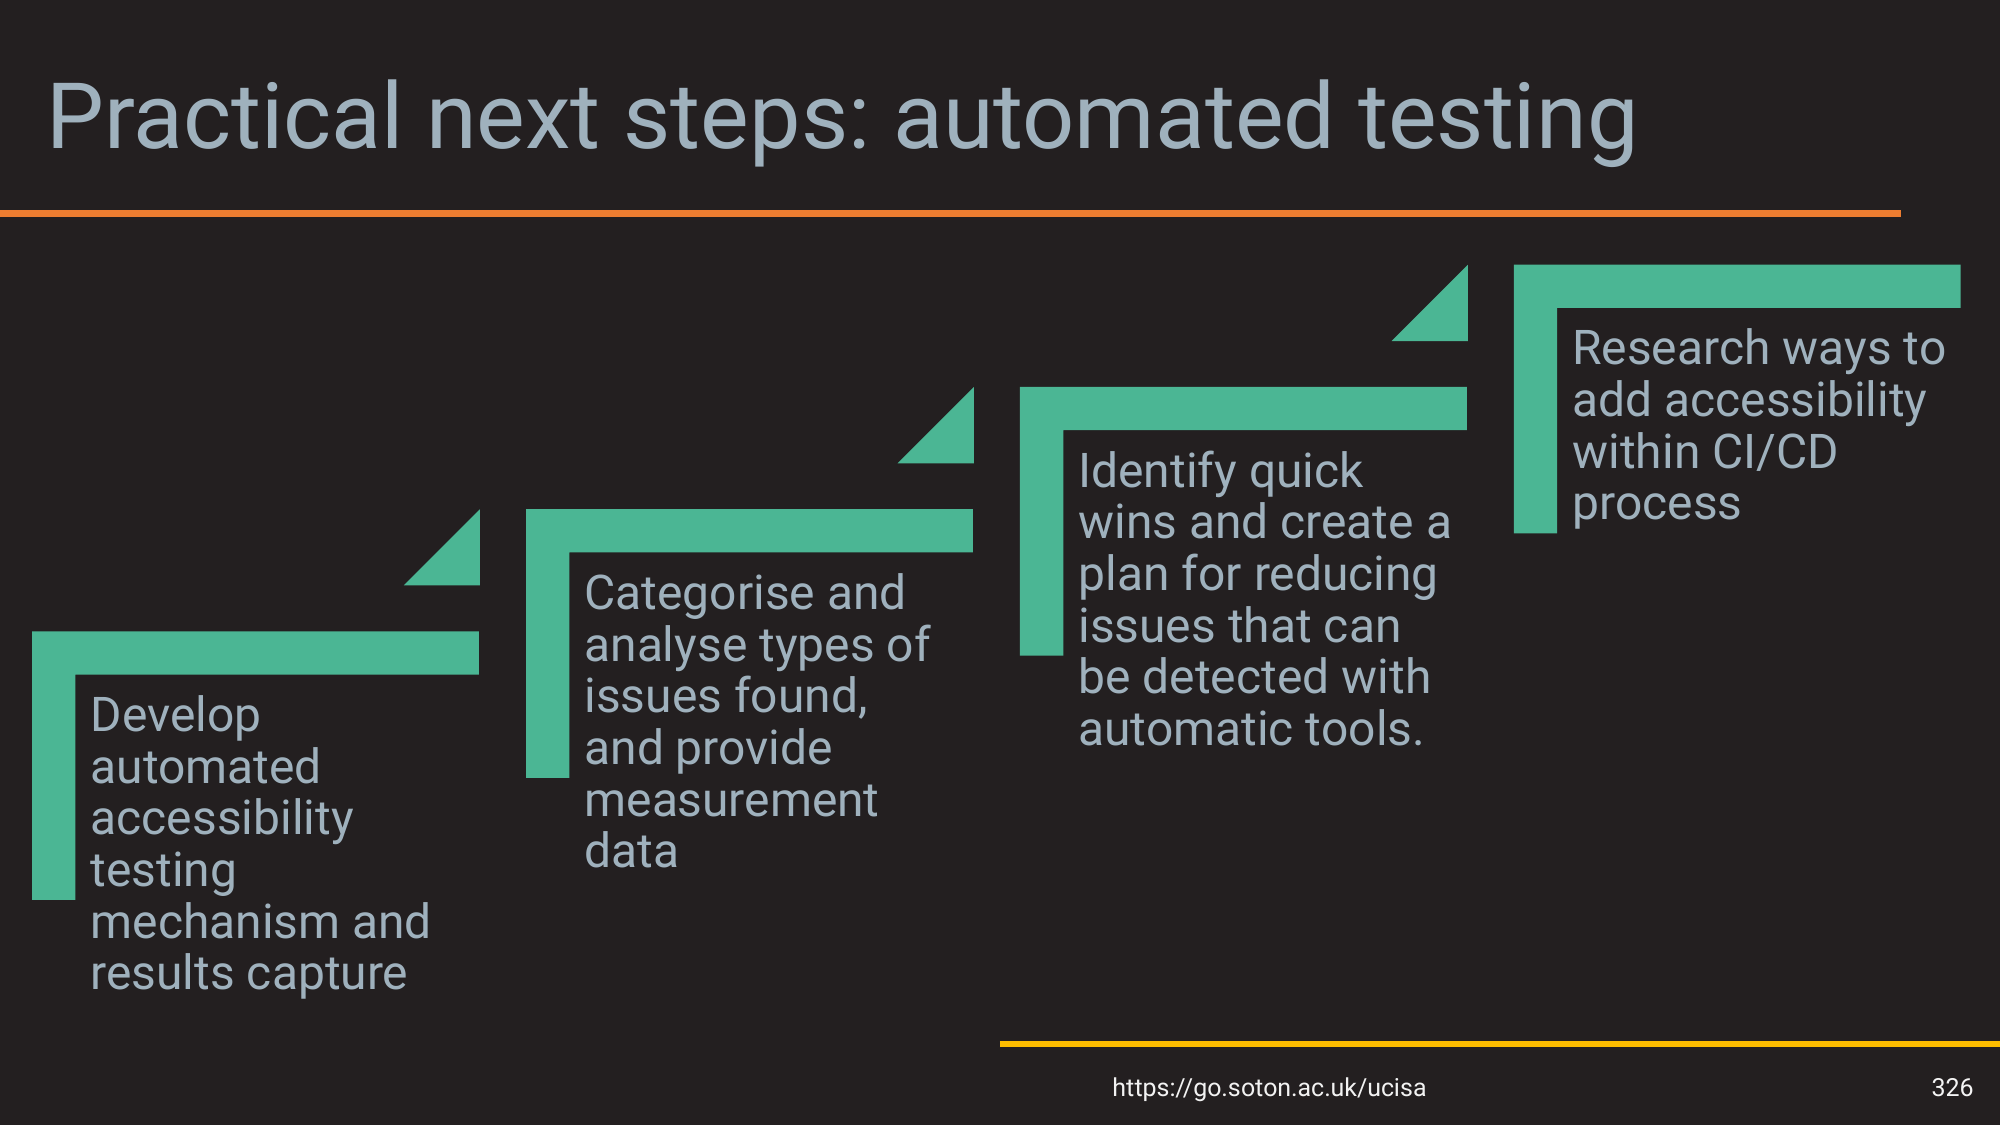

# Practical next steps: automated testing
Develop automated accessibility testing mechanism and results capture
Categorise and analyse types of issues found, and provide measurement data
Identify quick wins and create a plan for reducing issues that can be detected with automatic tools.
Research ways to add accessibility within CI/CD process
326
https://go.soton.ac.uk/ucisa